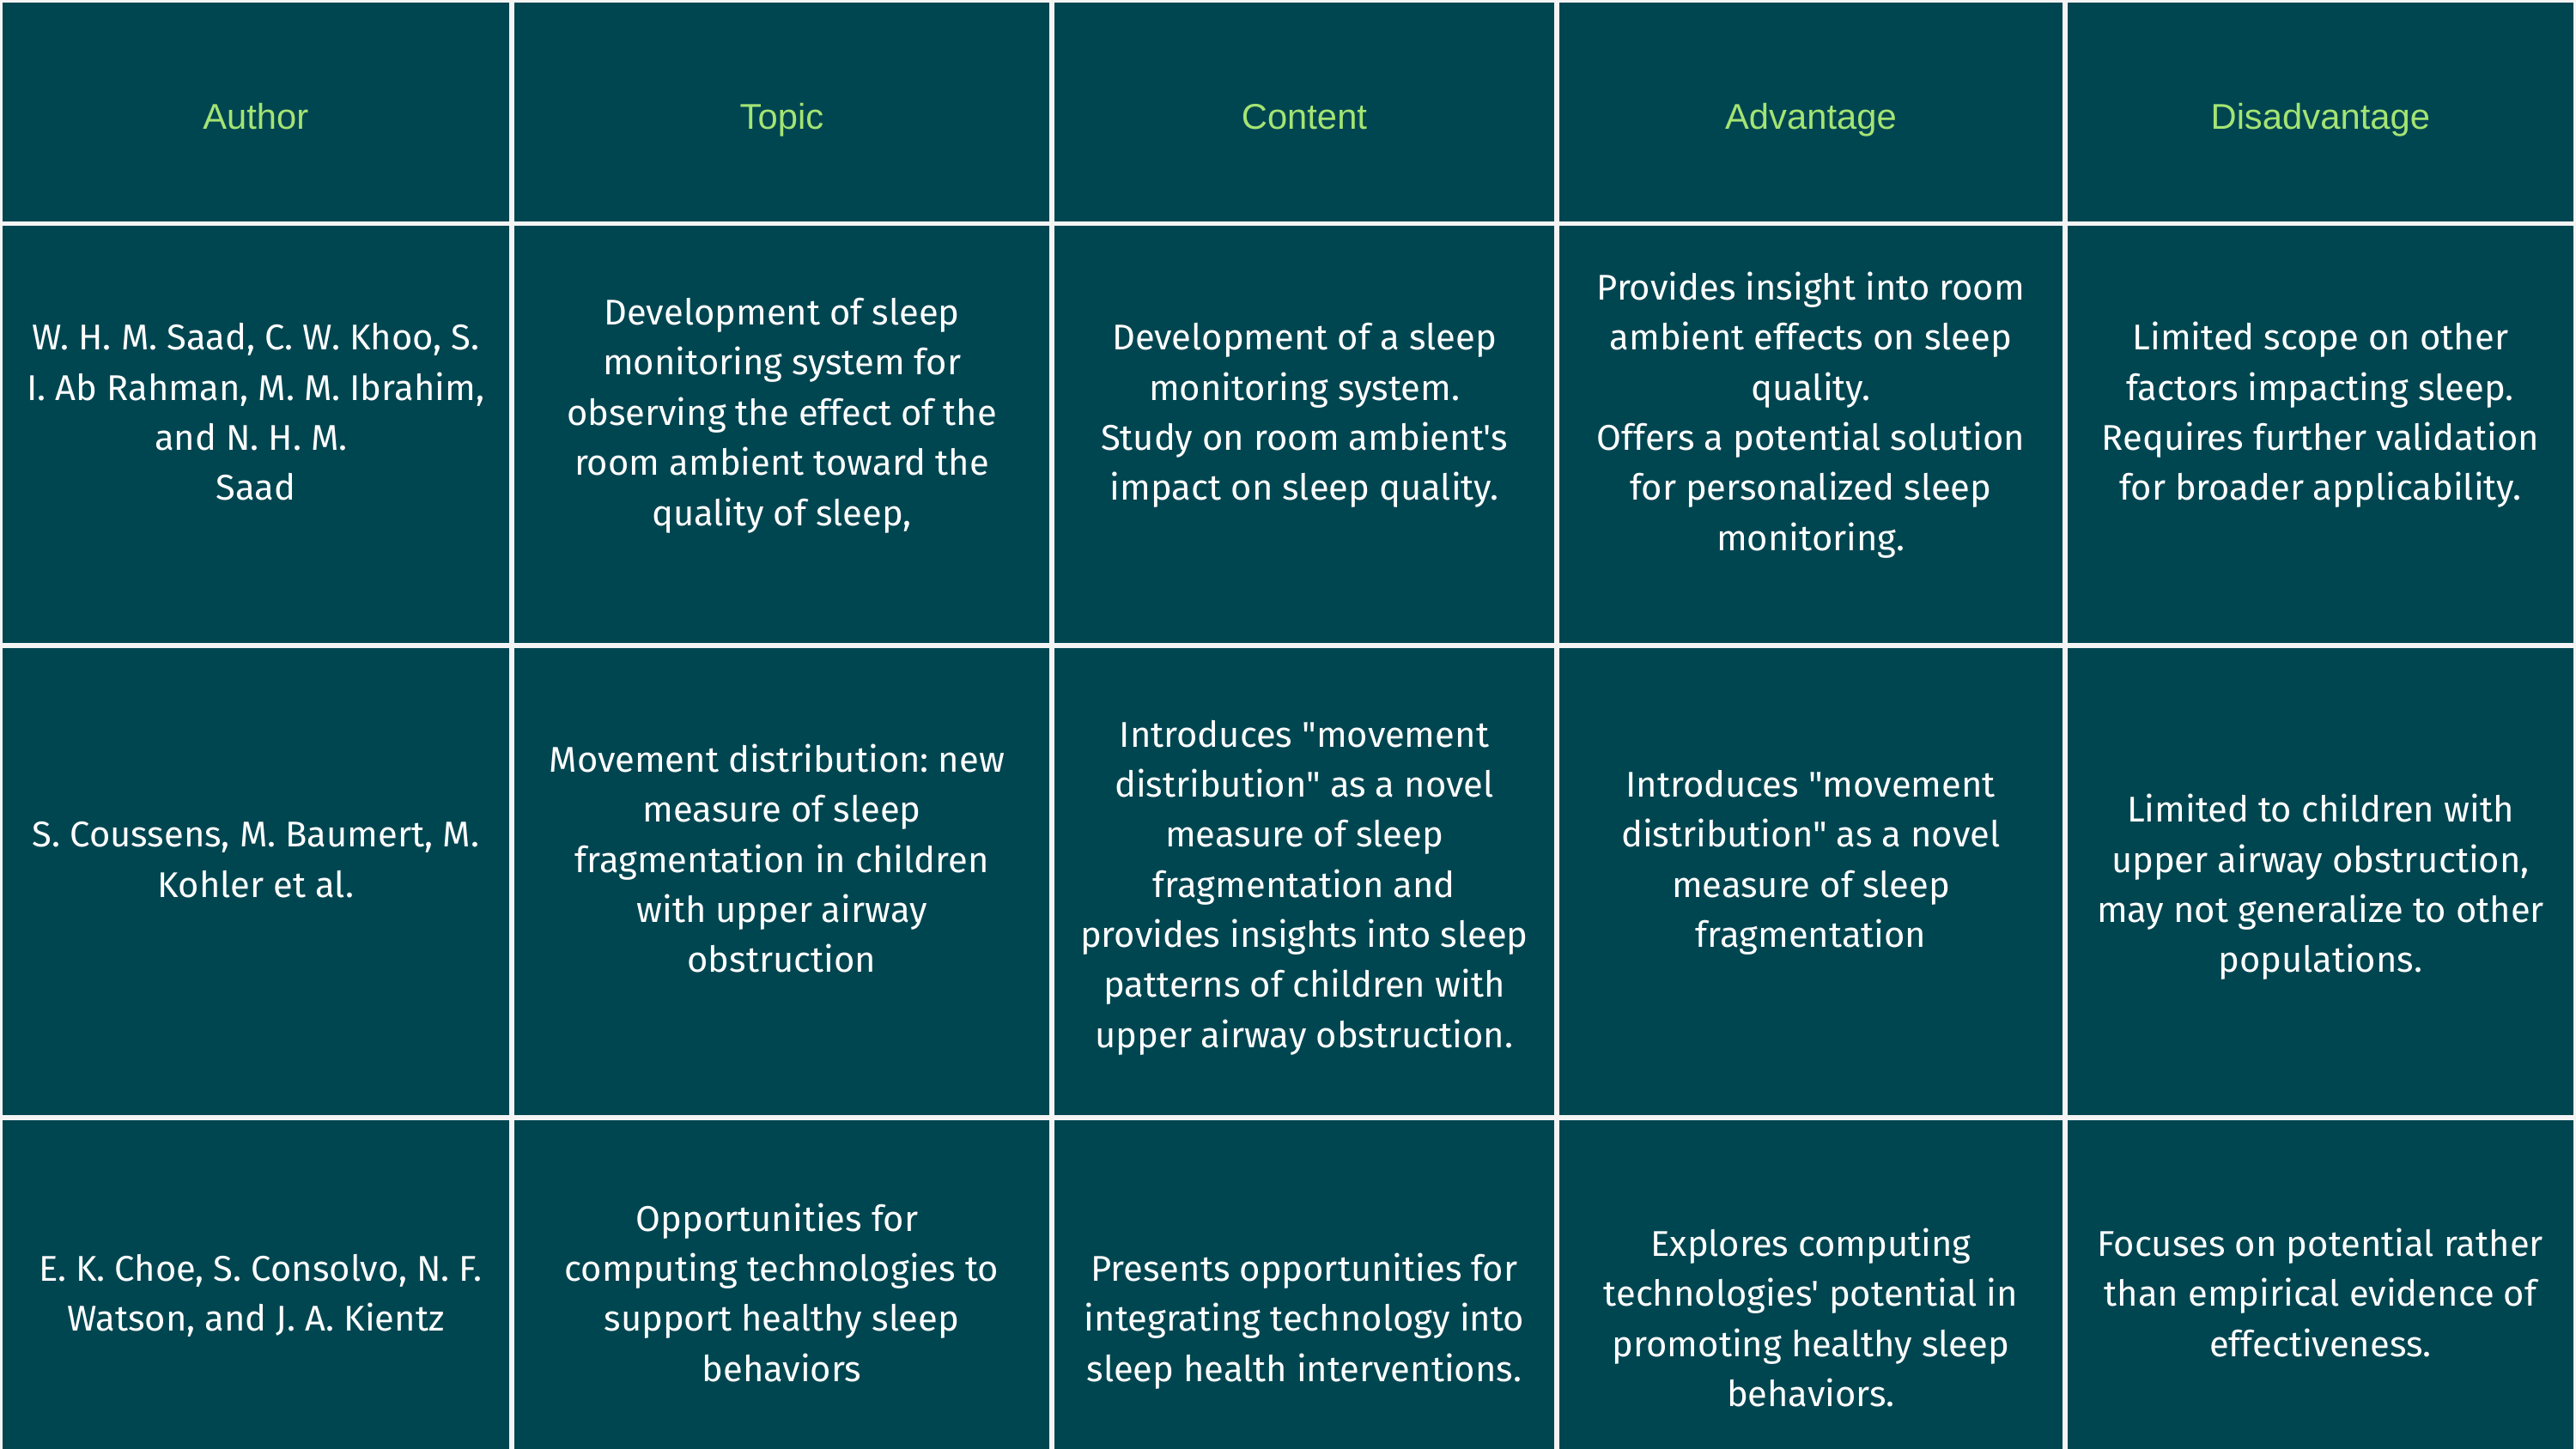

| Author | Topic | Content | Advantage | Disadvantage |
| --- | --- | --- | --- | --- |
| W. H. M. Saad, C. W. Khoo, S. I. Ab Rahman, M. M. Ibrahim, and N. H. M. Saad | Development of sleep monitoring system for observing the effect of the room ambient toward the quality of sleep, | Development of a sleep monitoring system. Study on room ambient's impact on sleep quality. | Provides insight into room ambient effects on sleep quality. Offers a potential solution for personalized sleep monitoring. | Limited scope on other factors impacting sleep. Requires further validation for broader applicability. |
| S. Coussens, M. Baumert, M. Kohler et al. | Movement distribution: new measure of sleep fragmentation in children with upper airway obstruction | Introduces "movement distribution" as a novel measure of sleep fragmentation and provides insights into sleep patterns of children with upper airway obstruction. | Introduces "movement distribution" as a novel measure of sleep fragmentation | Limited to children with upper airway obstruction, may not generalize to other populations. |
| E. K. Choe, S. Consolvo, N. F. Watson, and J. A. Kientz | Opportunities for computing technologies to support healthy sleep behaviors | Presents opportunities for integrating technology into sleep health interventions. | Explores computing technologies' potential in promoting healthy sleep behaviors. | Focuses on potential rather than empirical evidence of effectiveness. |
|  |  |  |  |  |
|  |  |  |  |  |
|  |  |  |  |  |
|  |  |  |  |  |
|  |  |  |  |  |

Back to Agenda Page